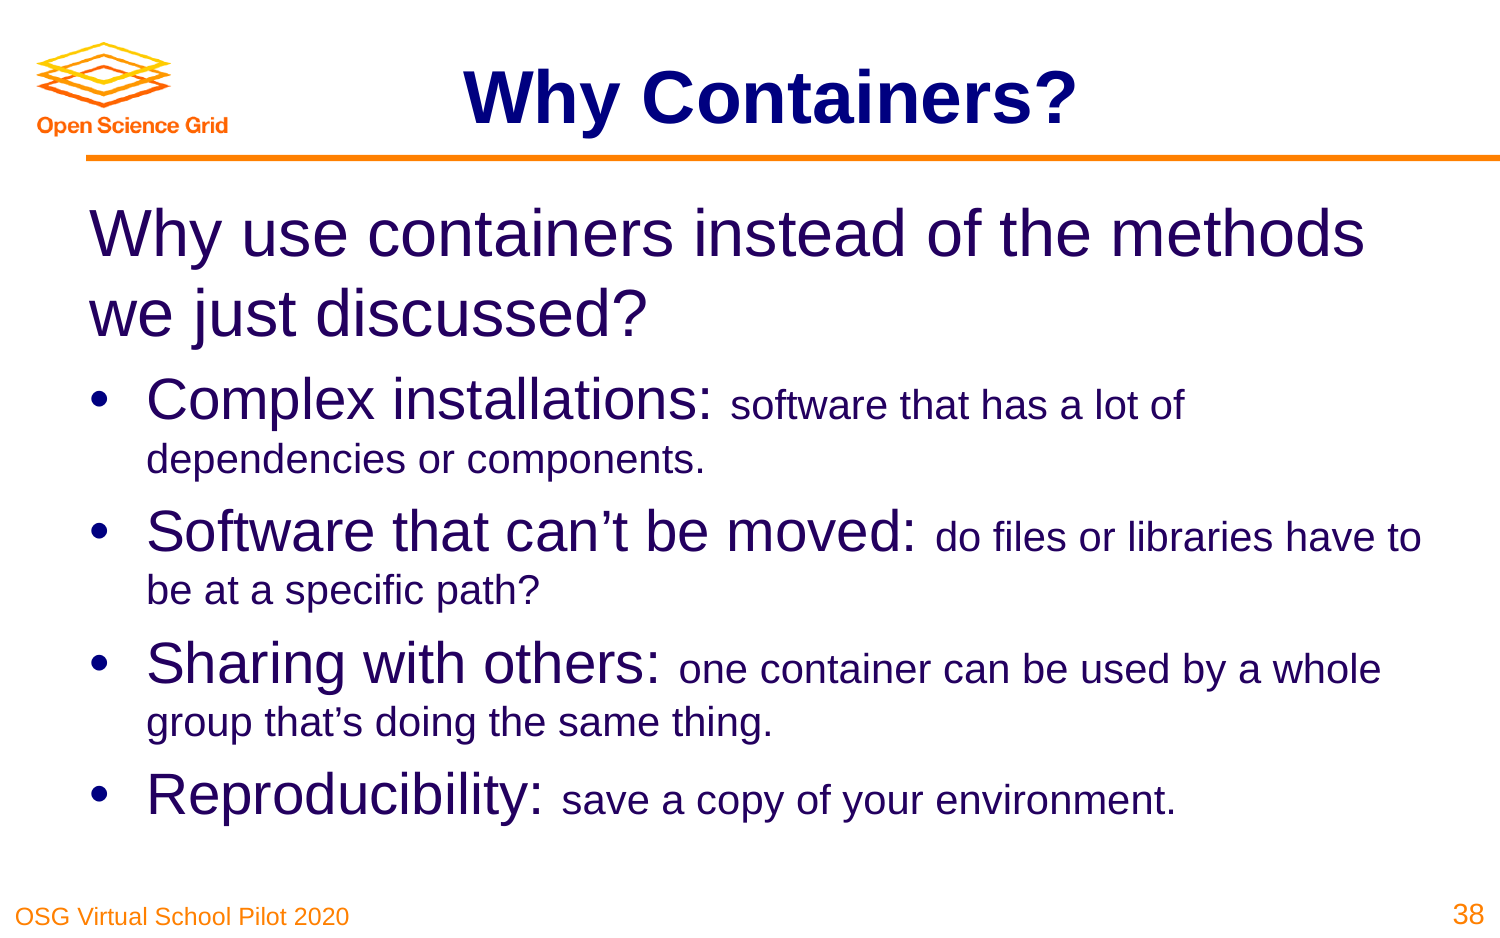

# Why Containers?
Why use containers instead of the methods we just discussed?
Complex installations: software that has a lot of dependencies or components.
Software that can’t be moved: do files or libraries have to be at a specific path?
Sharing with others: one container can be used by a whole group that’s doing the same thing.
Reproducibility: save a copy of your environment.
38